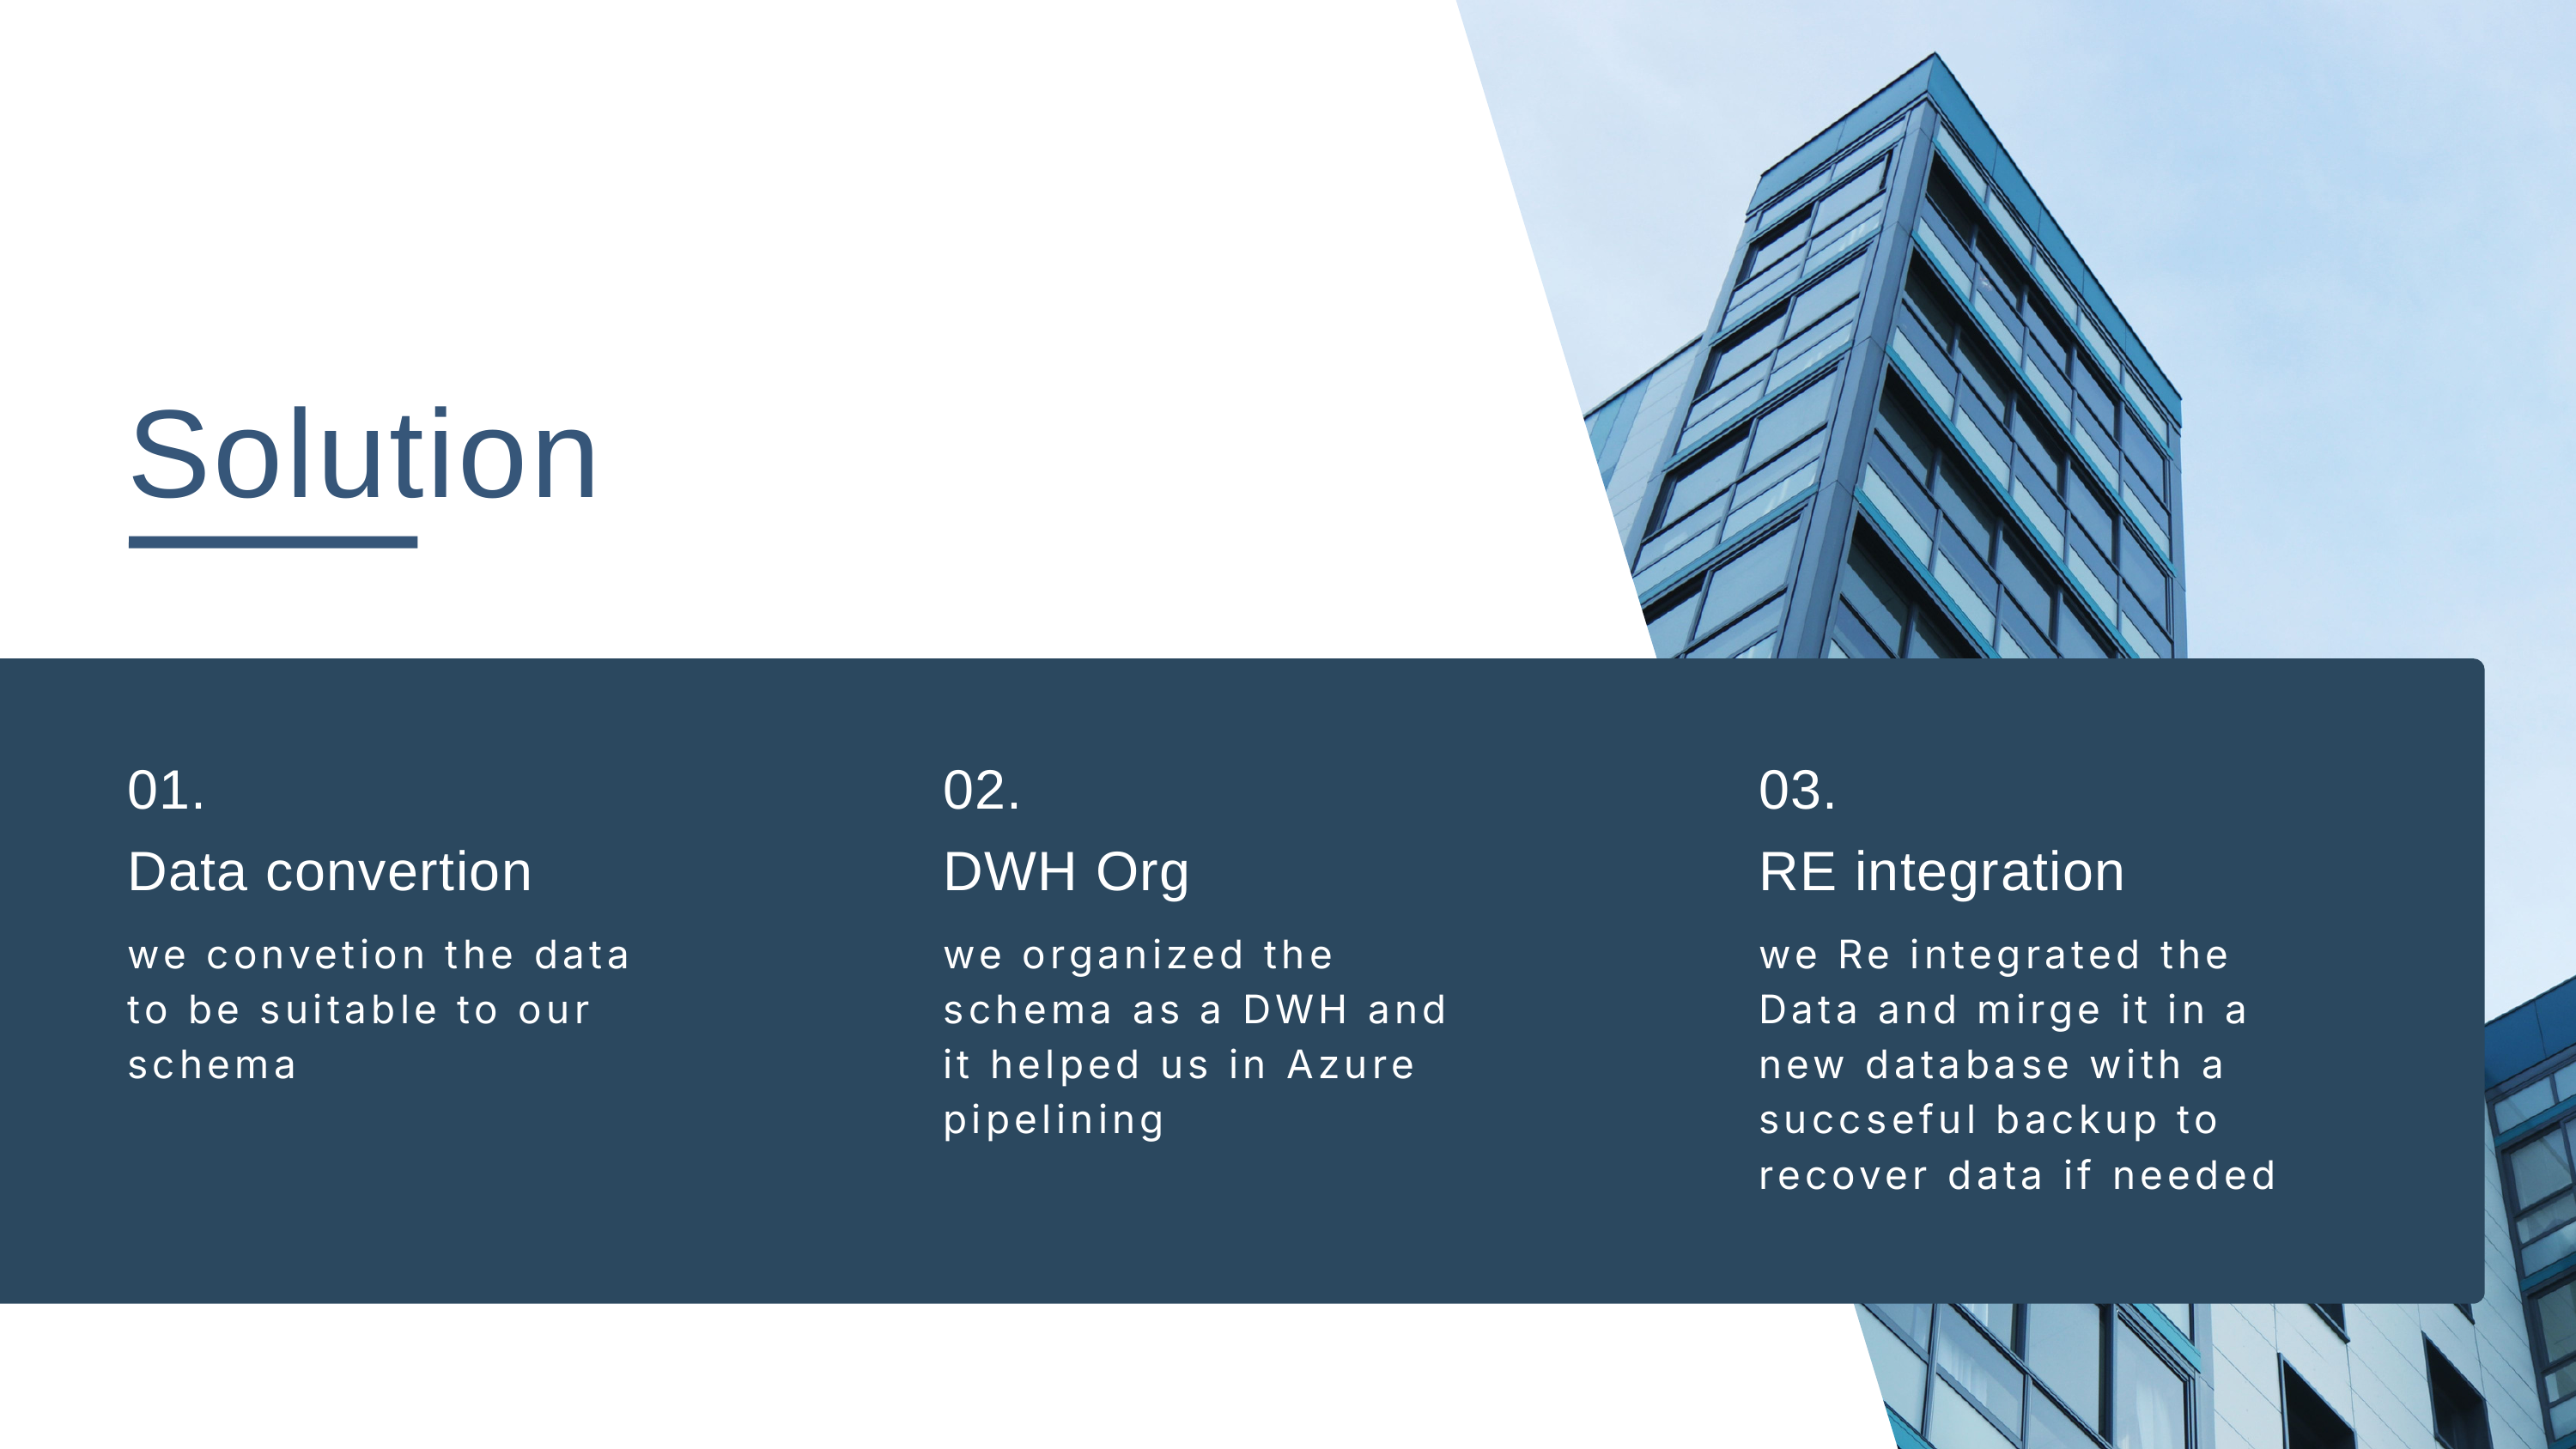

Solution

01.
02.
03.
Data convertion
DWH Org
RE integration
we convetion the data to be suitable to our schema
we organized the schema as a DWH and it helped us in Azure pipelining
we Re integrated the Data and mirge it in a new database with a succseful backup to recover data if needed